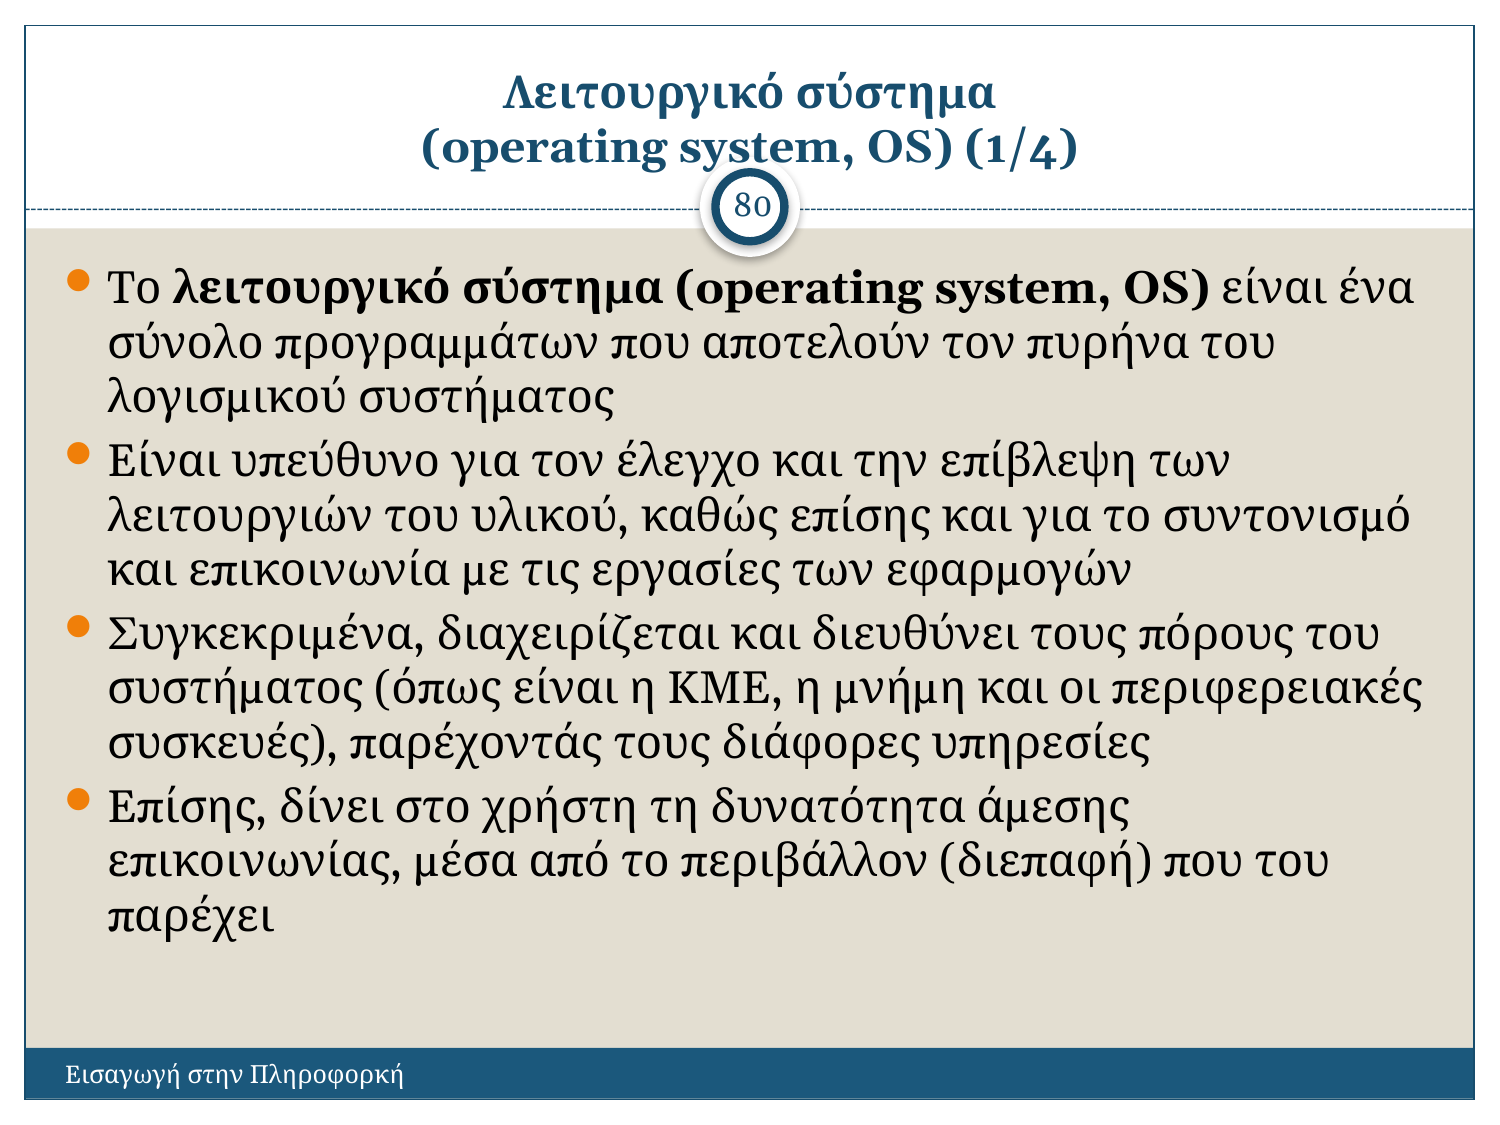

# Λειτουργικό σύστημα (operating system, OS) (1/4)
80
Το λειτουργικό σύστημα (operating system, OS) είναι ένα σύνολο προγραμμάτων που αποτελούν τον πυρήνα του λογισμικού συστήματος
Είναι υπεύθυνο για τον έλεγχο και την επίβλεψη των λειτουργιών του υλικού, καθώς επίσης και για το συντονισμό και επικοινωνία με τις εργασίες των εφαρμογών
Συγκεκριμένα, διαχειρίζεται και διευθύνει τους πόρους του συστήματος (όπως είναι η ΚΜΕ, η μνήμη και οι περιφερειακές συσκευές), παρέχοντάς τους διάφορες υπηρεσίες
Επίσης, δίνει στο χρήστη τη δυνατότητα άμεσης επικοινωνίας, μέσα από το περιβάλλον (διεπαφή) που του παρέχει
Εισαγωγή στην Πληροφορκή